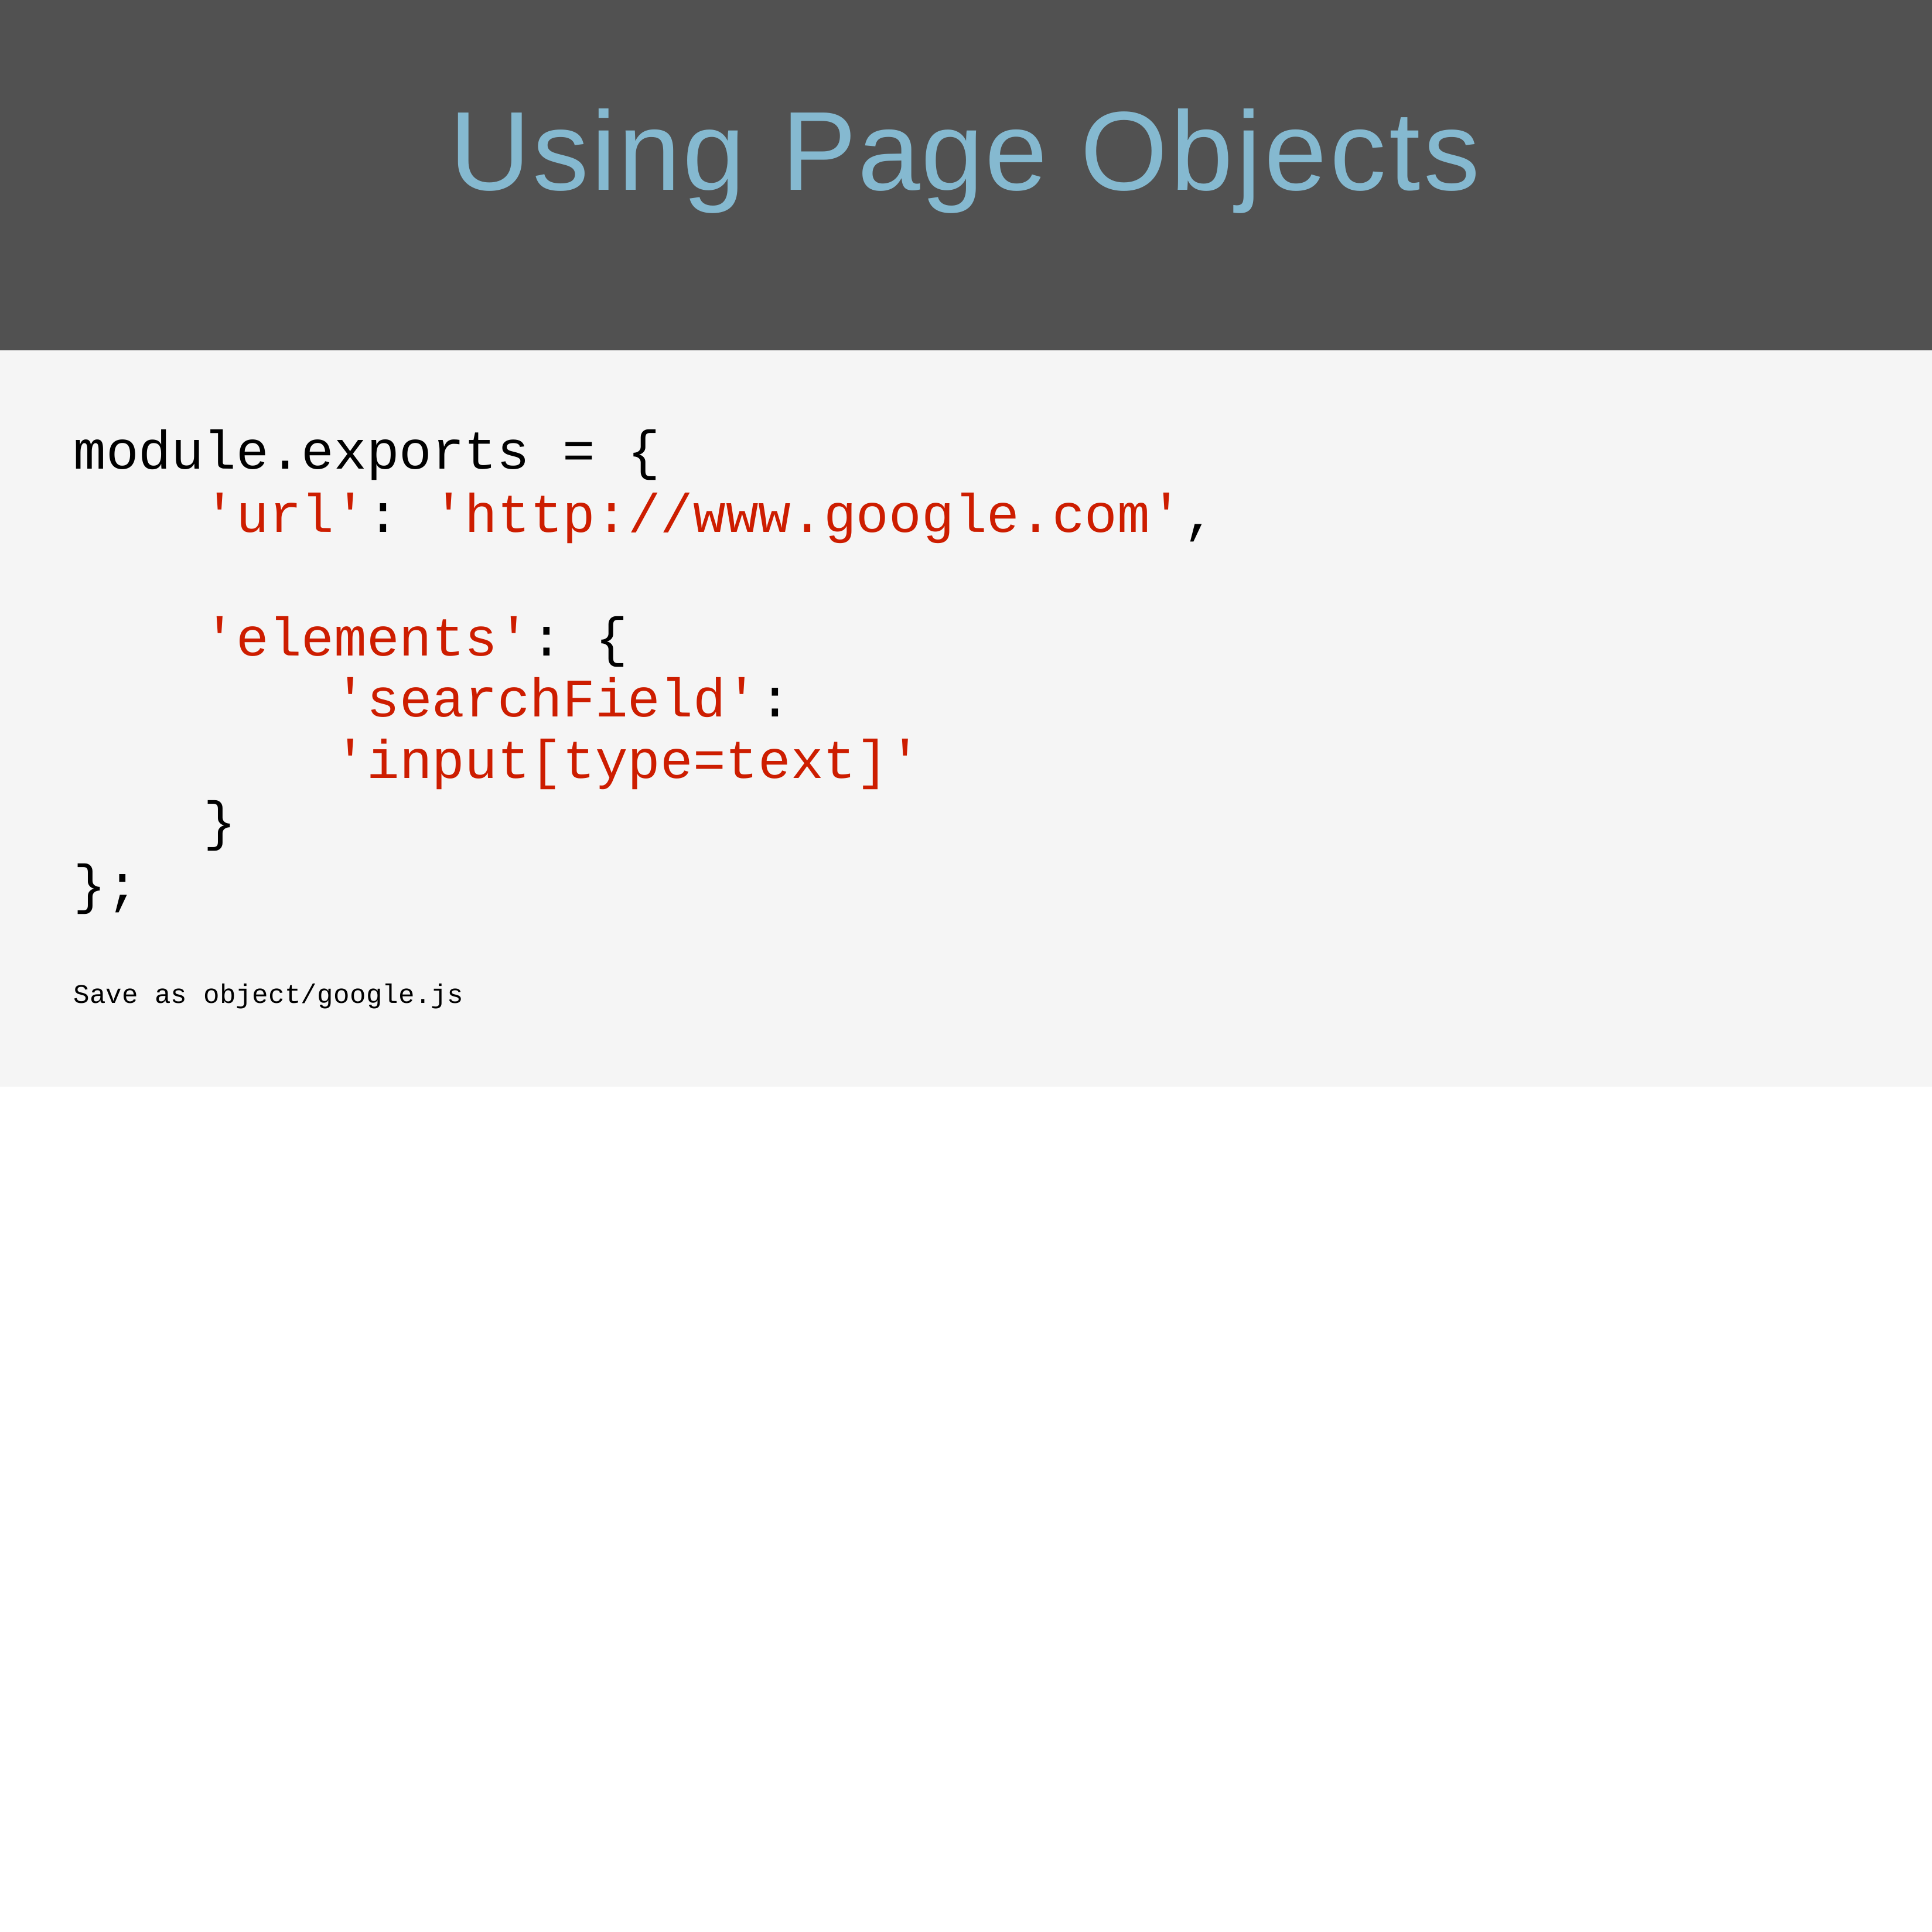

# Using Page Objects

module.exports = {
'url': 'http://www.google.com',

'elements': {
'searchField': 'input[type=text]'
}
};
Save as object/google.js